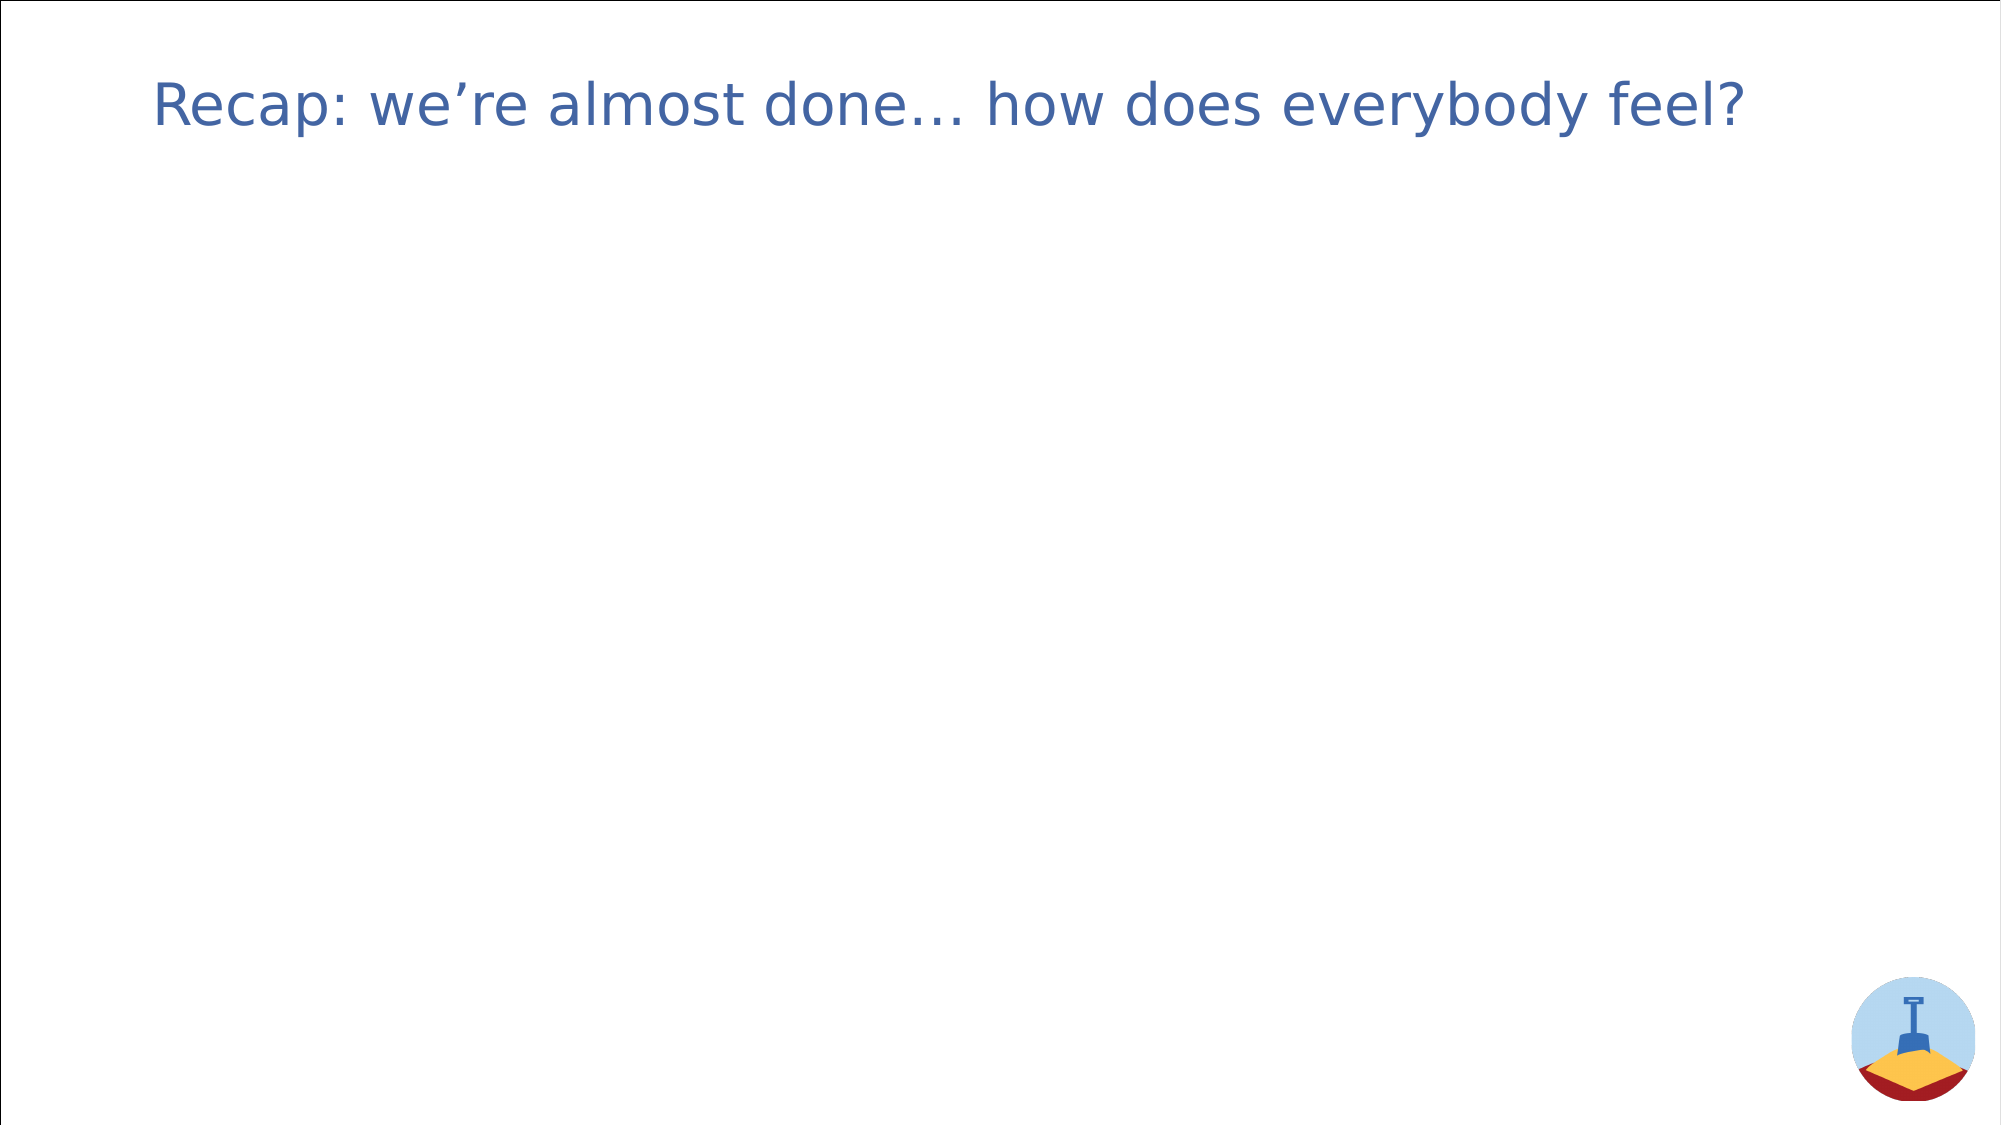

# Recap: we’re almost done… how does everybody feel?